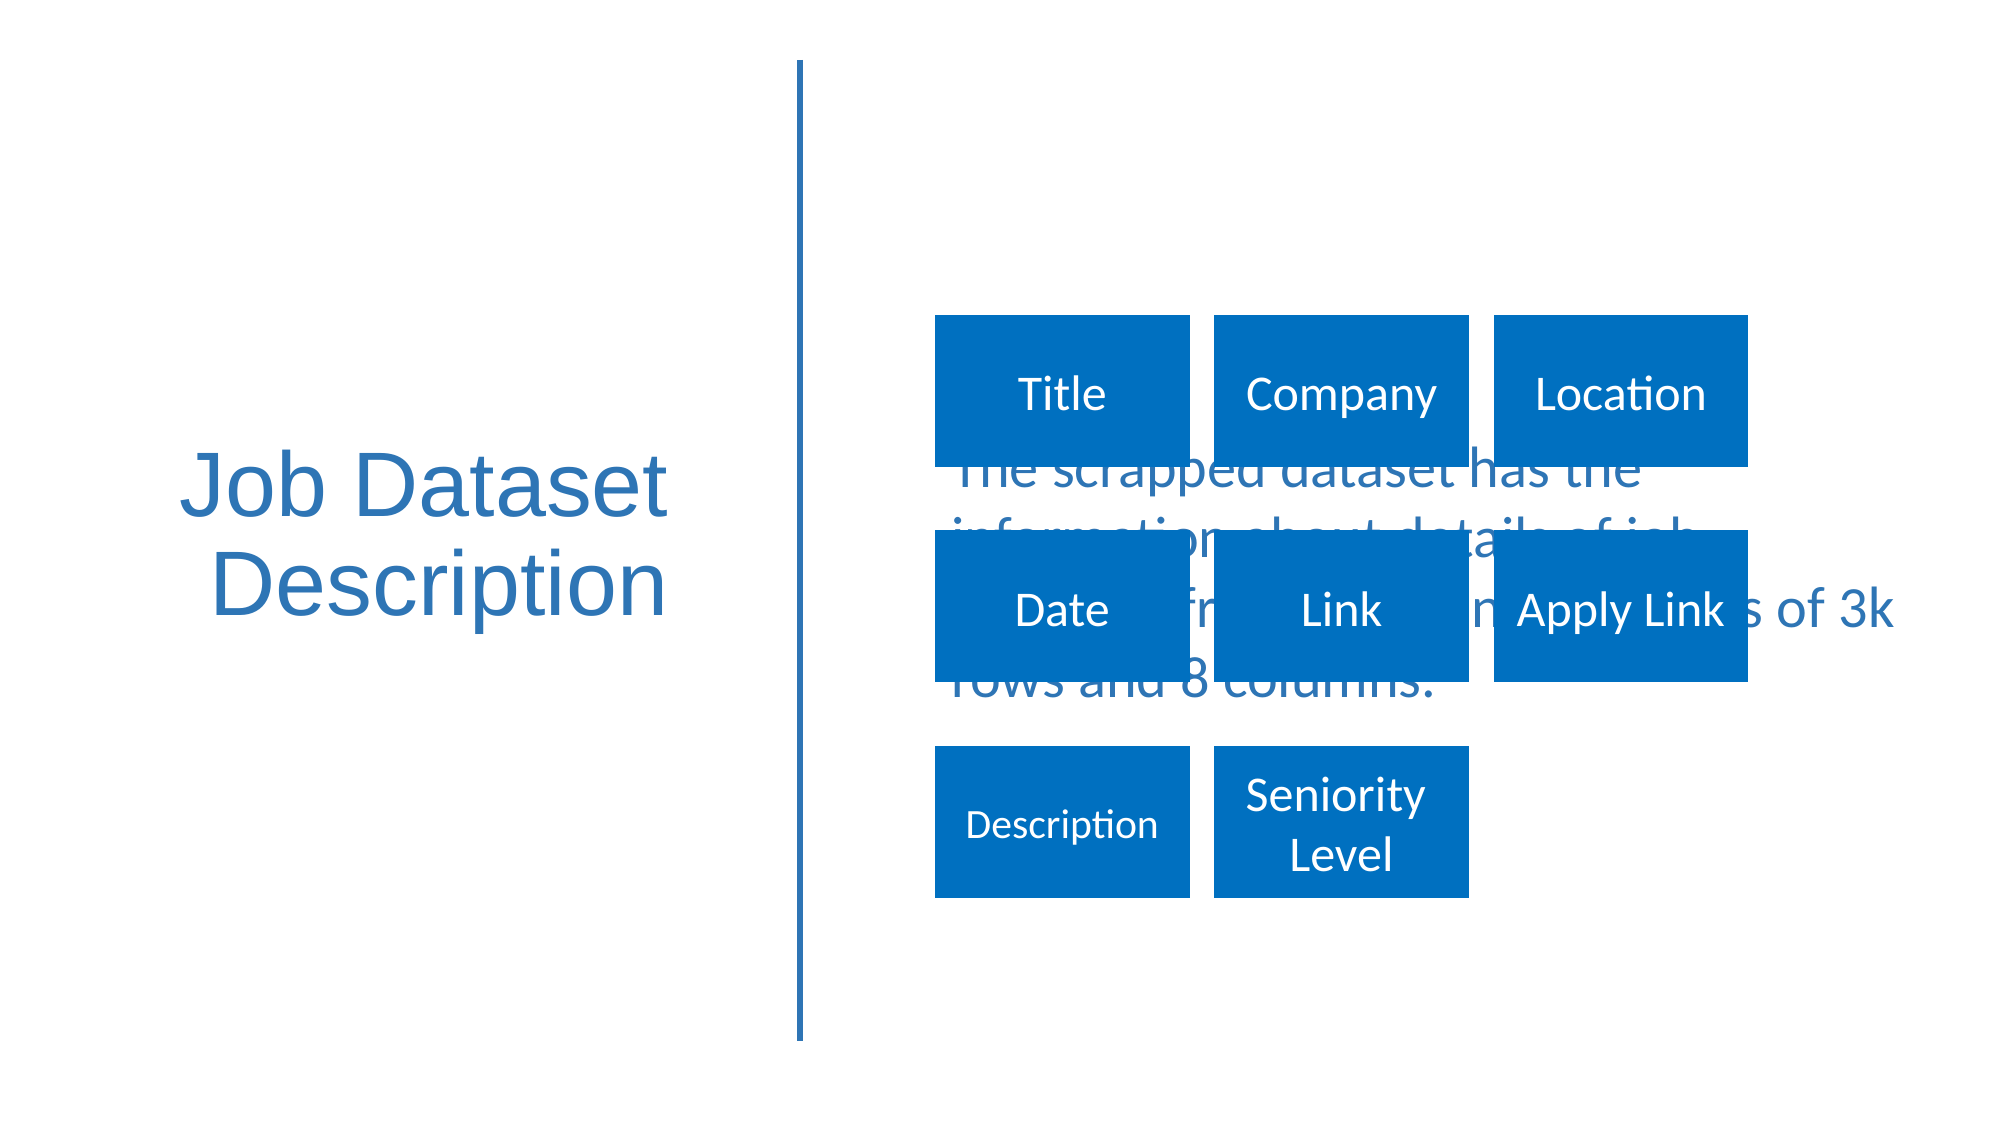

# Job Dataset Description
Title
Company
Location
The scrapped dataset has the information about details of job openings from Linkedin. It consists of 3k rows and 8 columns.

Date
Link
Apply Link
Description
Seniority
Level